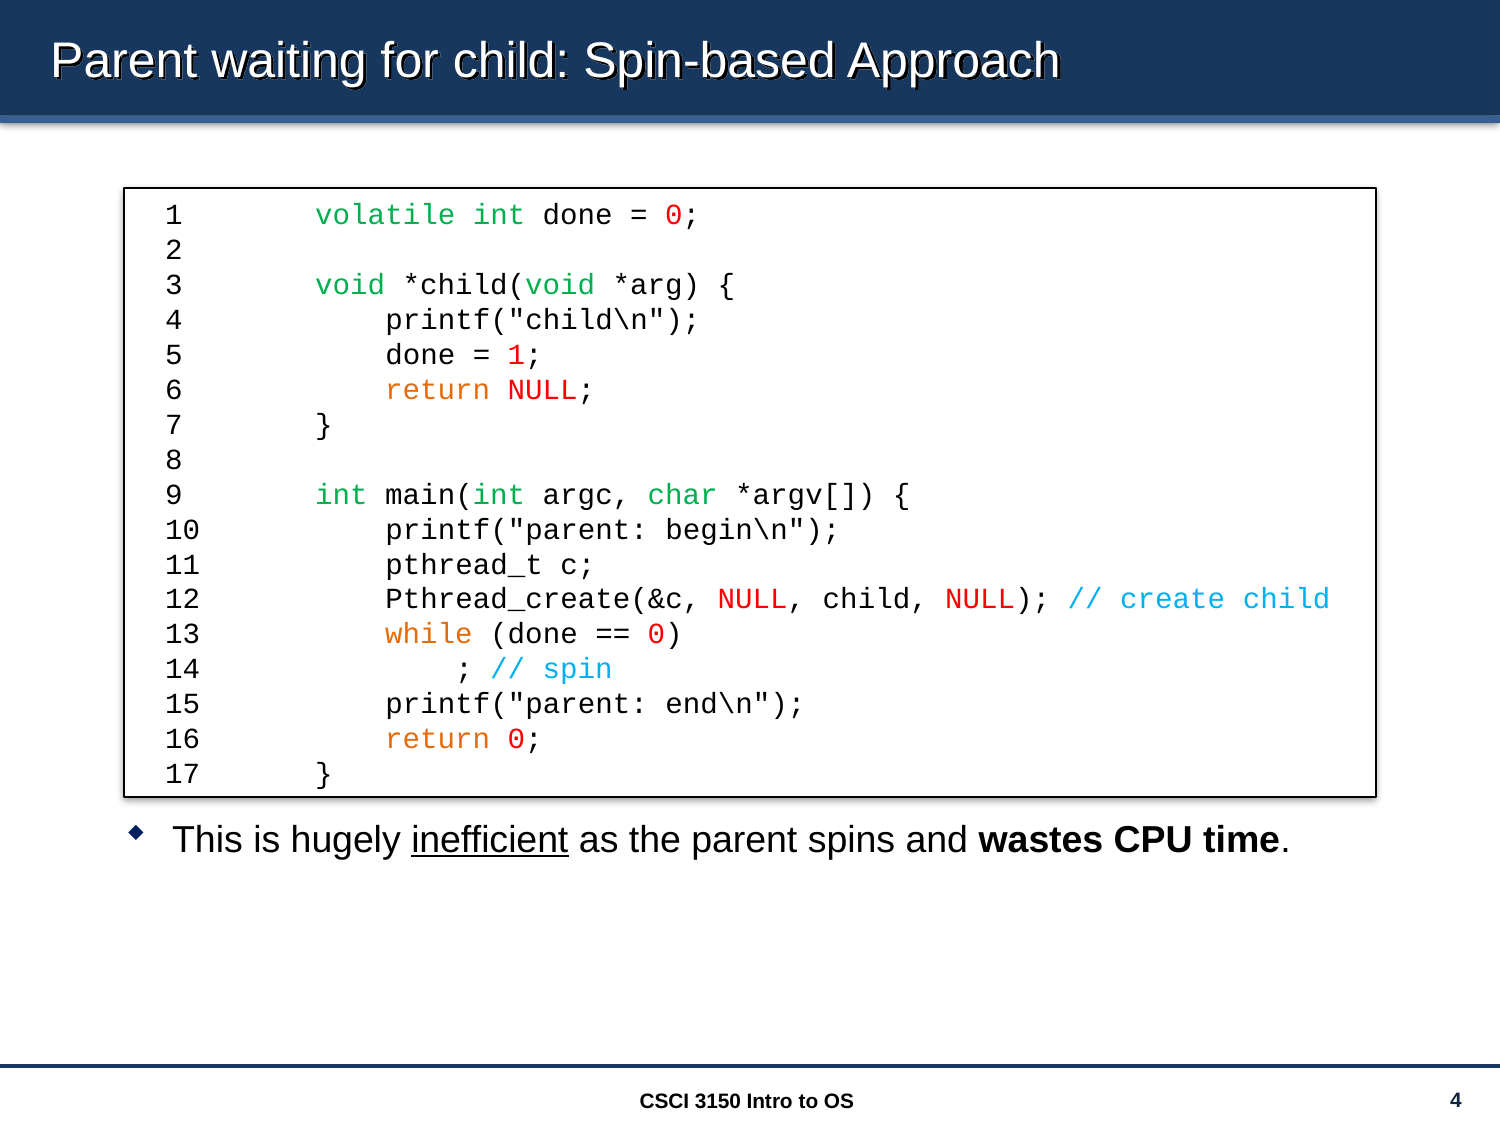

# Parent waiting for child: Spin-based Approach

This is hugely inefficient as the parent spins and wastes CPU time.
1 	volatile int done = 0;
2
3 	void *child(void *arg) {
4 	    printf("child\n");
5 	    done = 1;
6 	    return NULL;
7 	}
8
9 	int main(int argc, char *argv[]) {
10 	    printf("parent: begin\n");
11 	    pthread_t c;
12 	    Pthread_create(&c, NULL, child, NULL); // create child
13 	    while (done == 0)
14 	        ; // spin
15 	    printf("parent: end\n");
16 	    return 0;
17 	}
CSCI 3150 Intro to OS
4